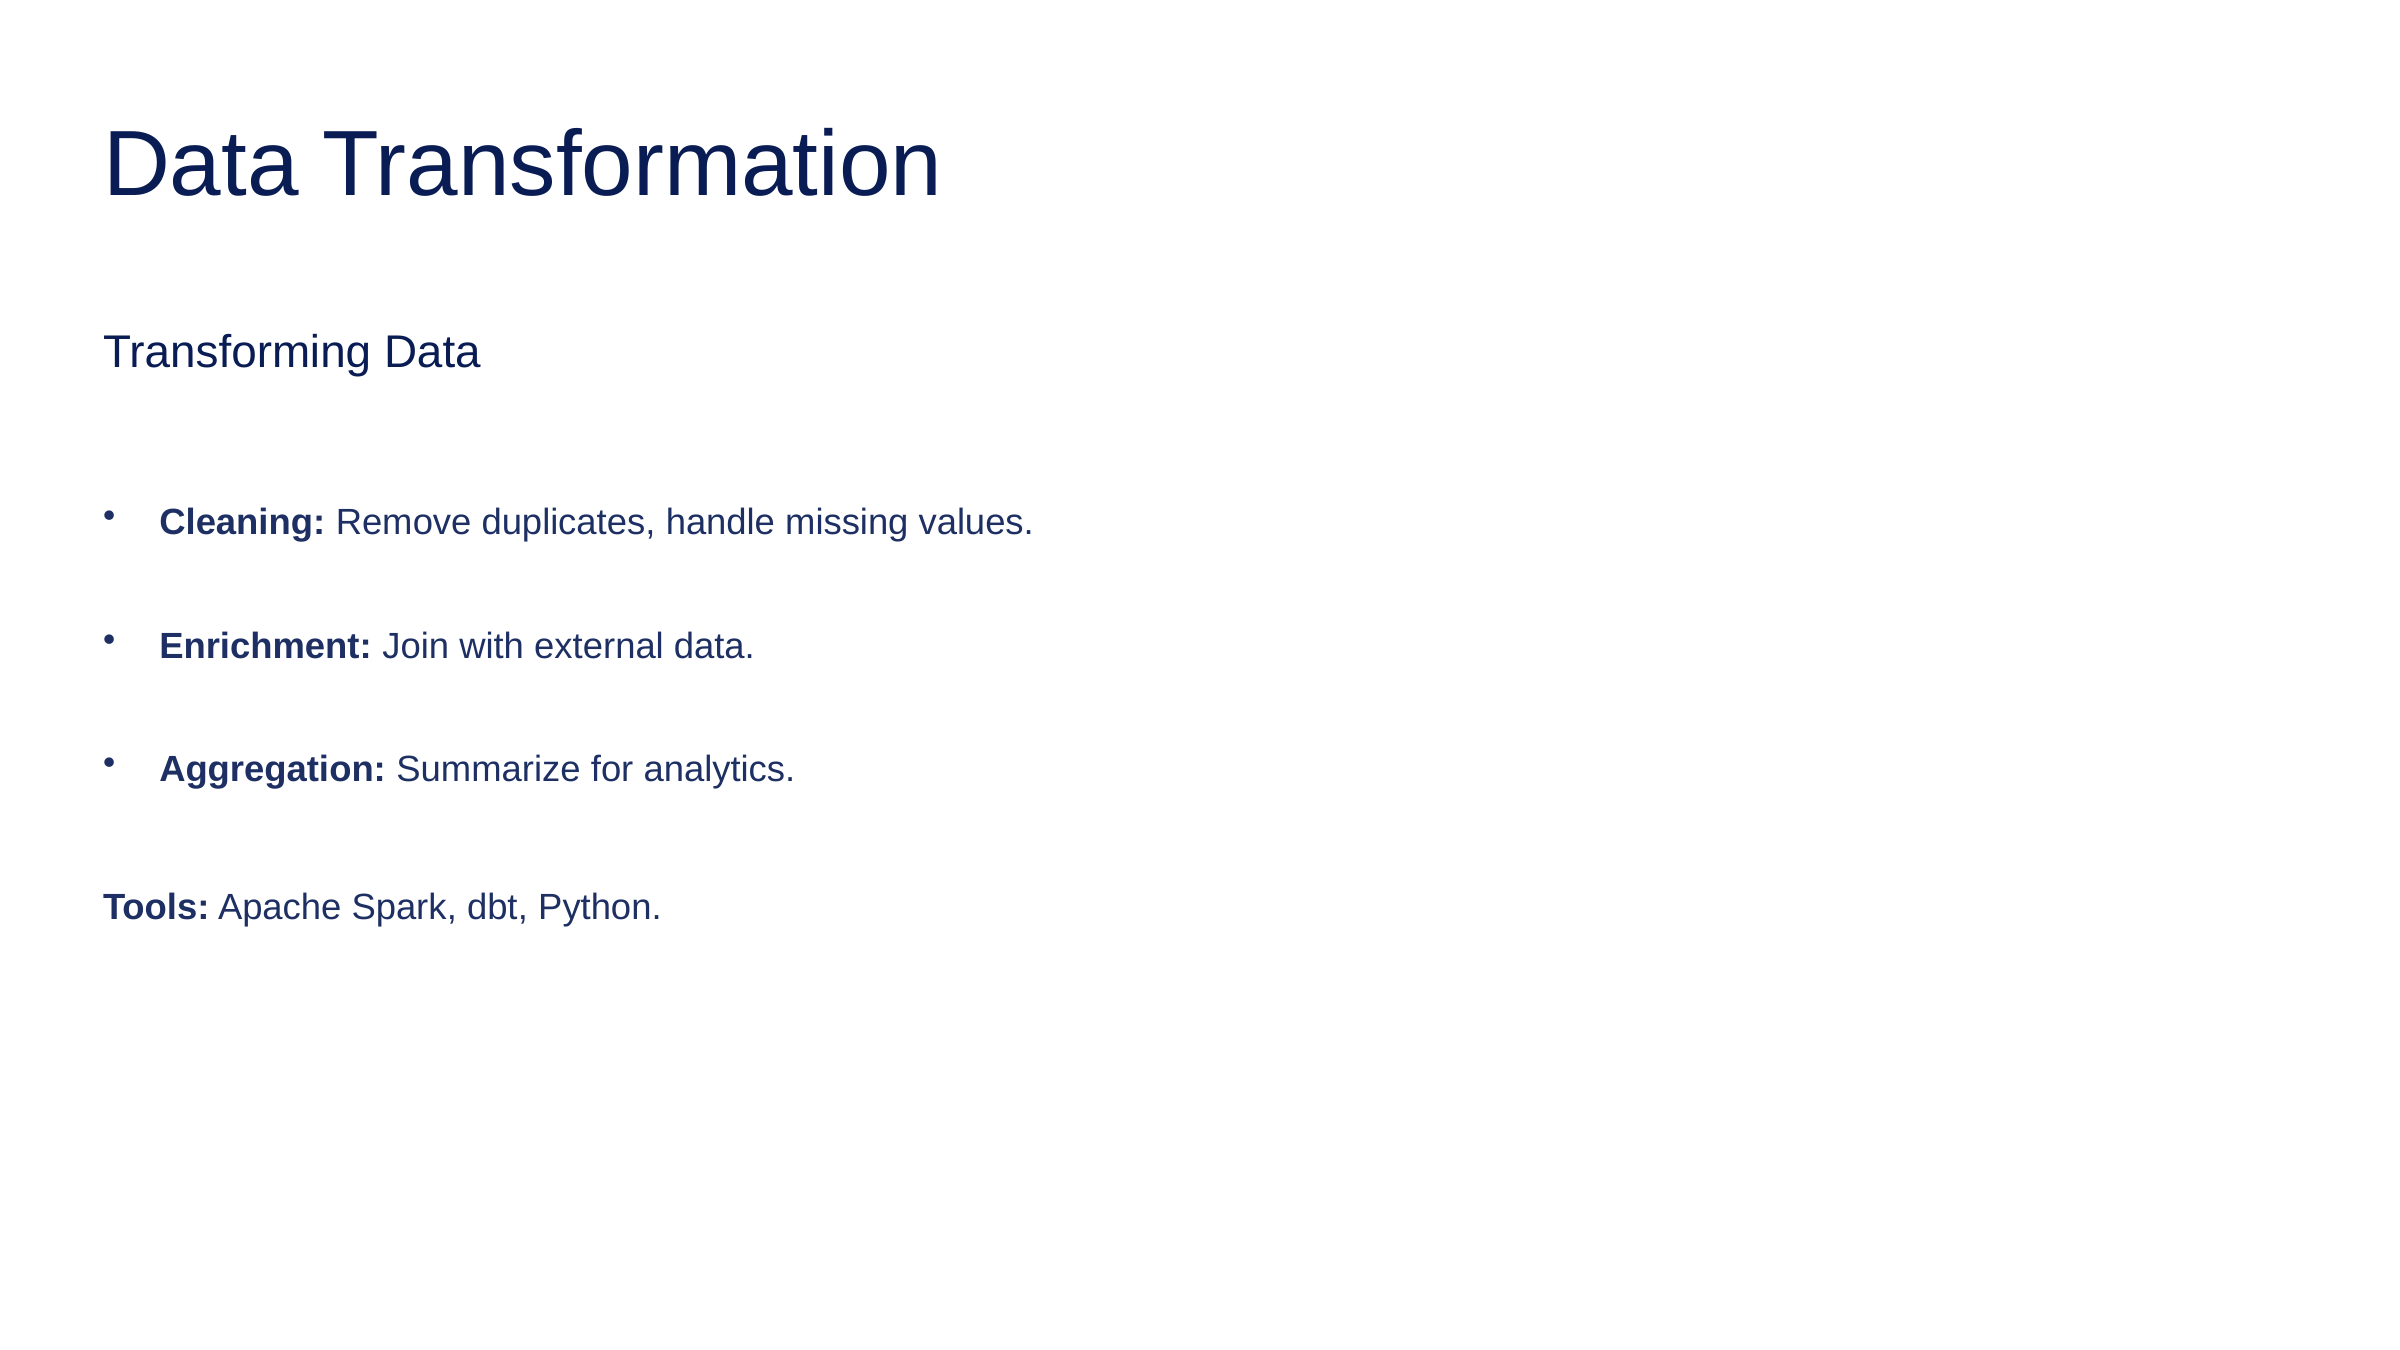

Data Transformation
Transforming Data
Cleaning: Remove duplicates, handle missing values.
Enrichment: Join with external data.
Aggregation: Summarize for analytics.
Tools: Apache Spark, dbt, Python.